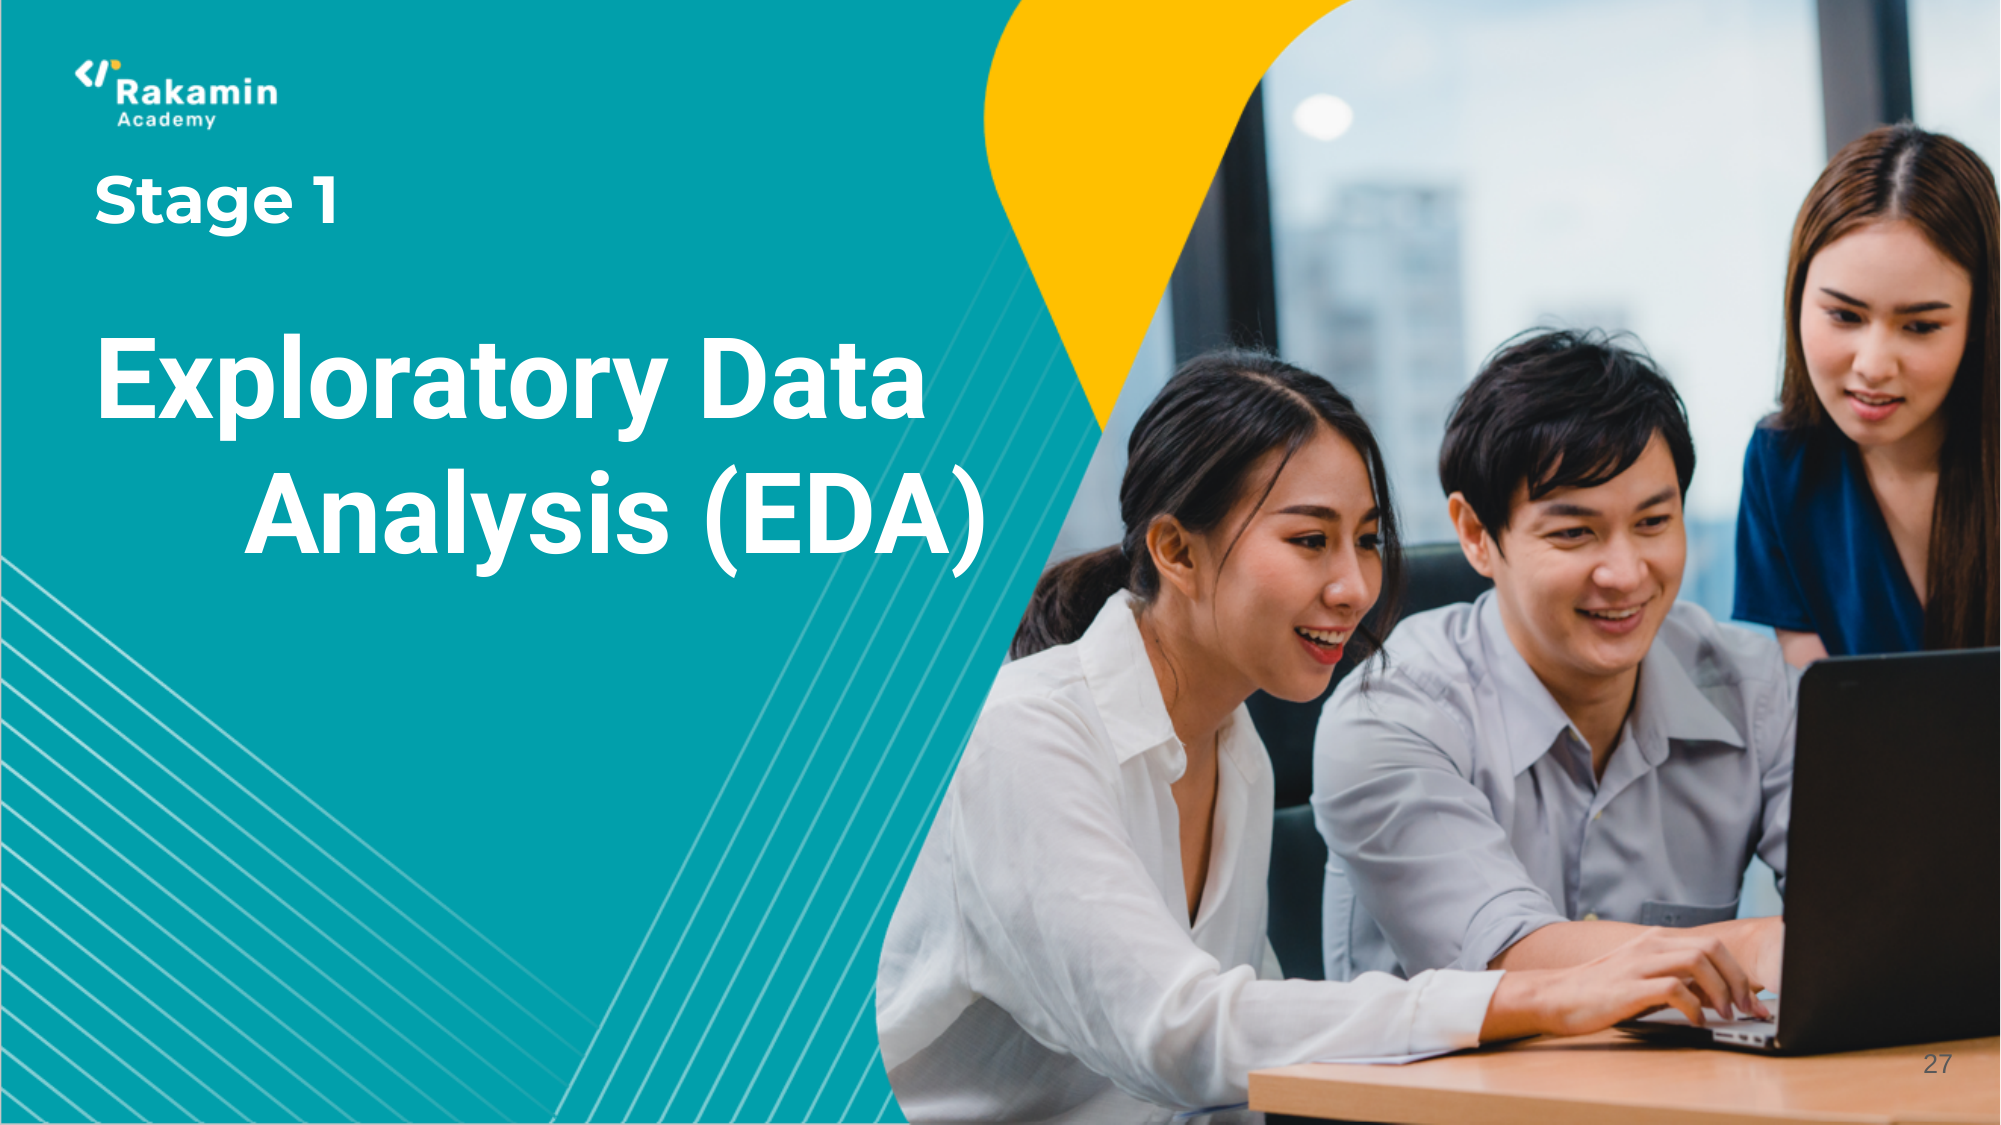

Stage 1
# Exploratory Data Analysis (EDA)
27